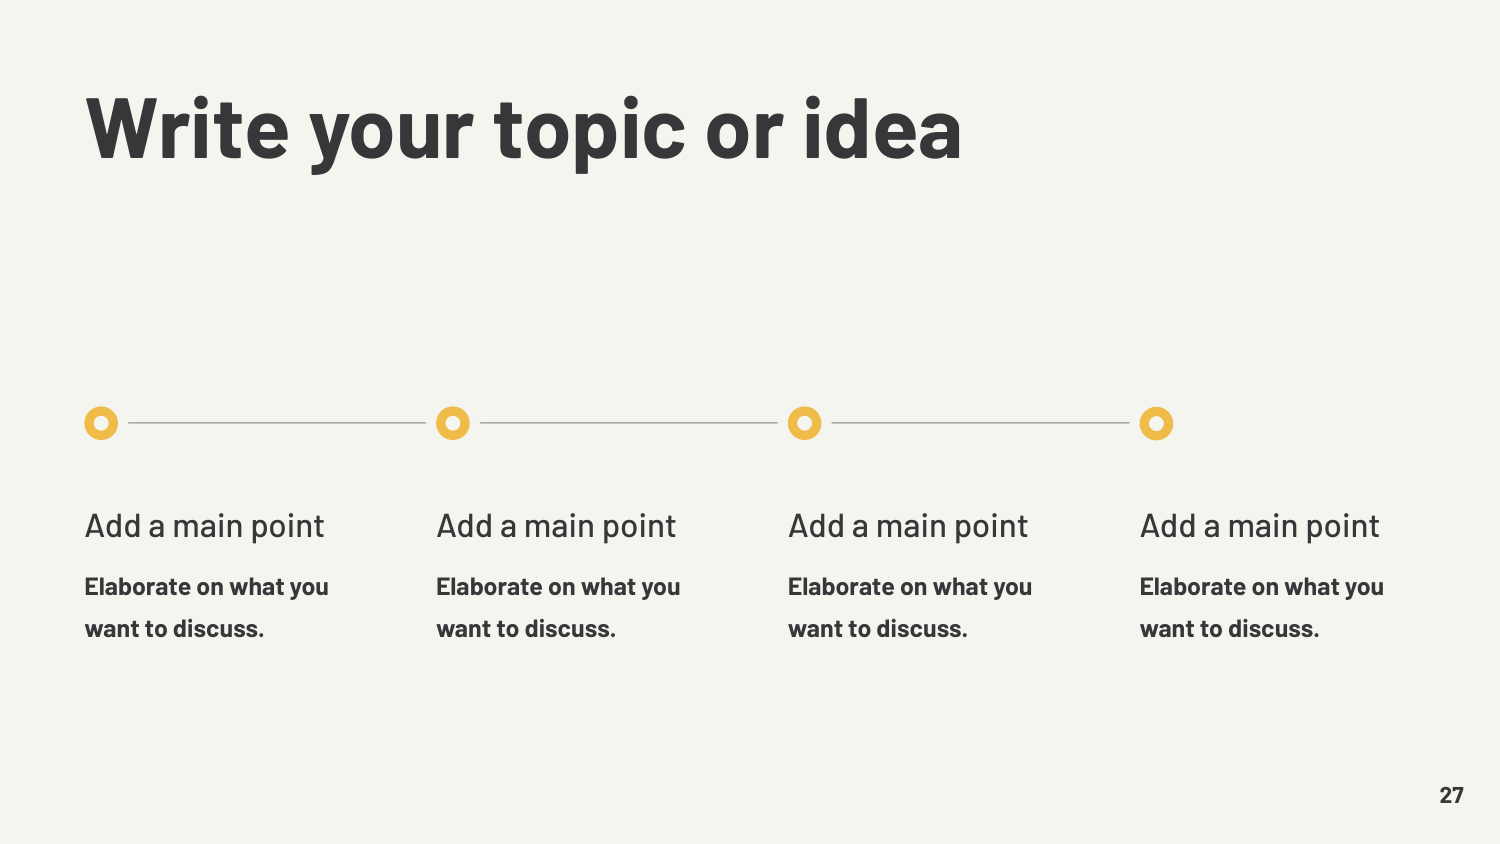

# Write your topic or idea

Add a main point
Elaborate on what you want to discuss.
Add a main point
Elaborate on what you want to discuss.
Add a main point
Elaborate on what you want to discuss.
Add a main point
Elaborate on what you want to discuss.
27